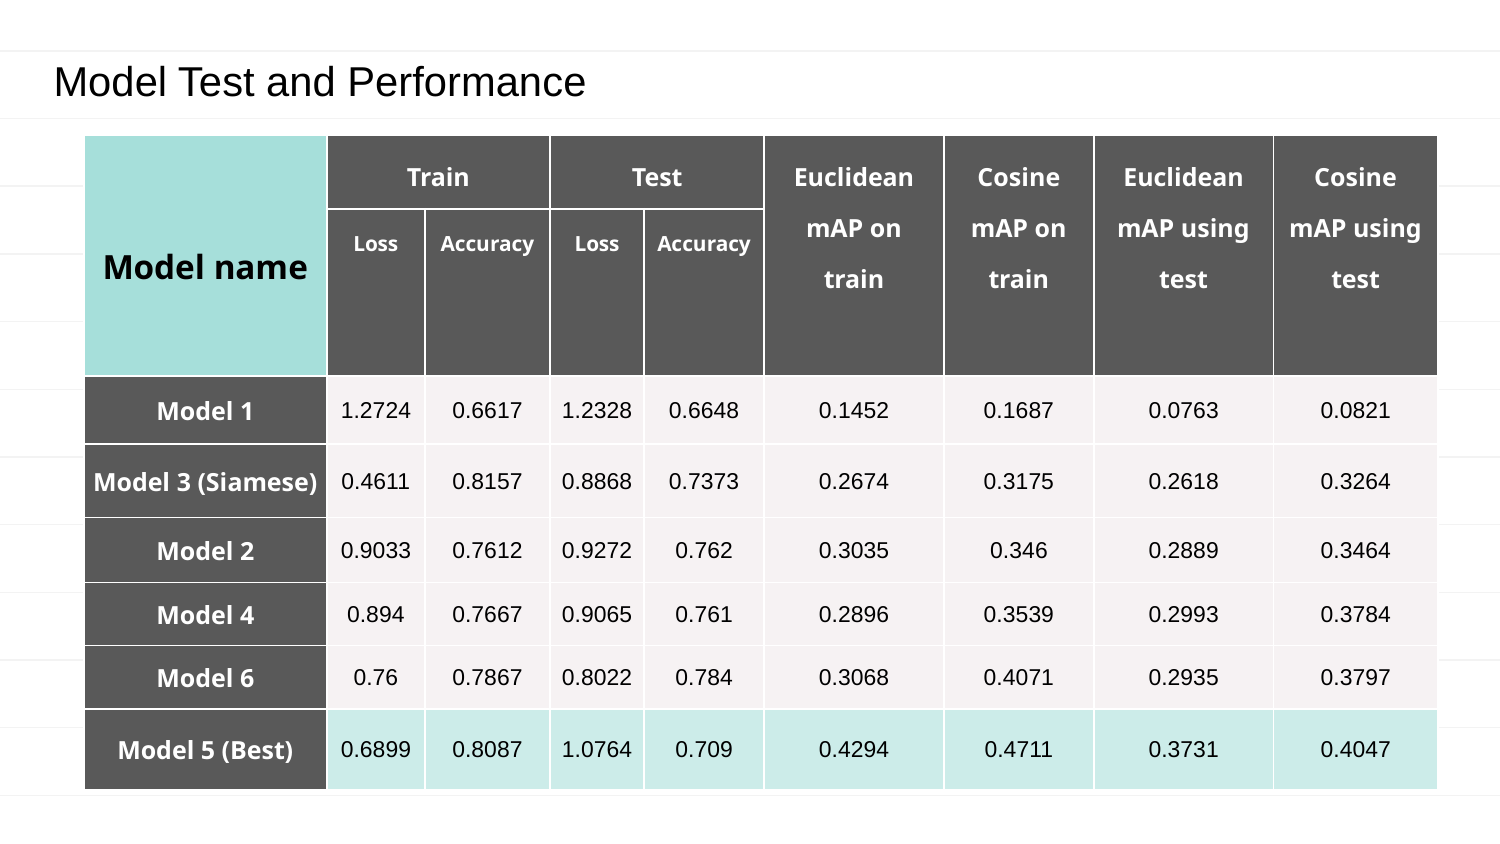

Model Test and Performance
| Model name | Train |  | Test |  | Euclidean mAP on train | Cosine mAP on train | Euclidean mAP using test | Cosine mAP using test |
| --- | --- | --- | --- | --- | --- | --- | --- | --- |
|  | Loss | Accuracy | Loss | Accuracy |  |  |  |  |
| Model 1 | 1.2724 | 0.6617 | 1.2328 | 0.6648 | 0.1452 | 0.1687 | 0.0763 | 0.0821 |
| Model 3 (Siamese) | 0.4611 | 0.8157 | 0.8868 | 0.7373 | 0.2674 | 0.3175 | 0.2618 | 0.3264 |
| Model 2 | 0.9033 | 0.7612 | 0.9272 | 0.762 | 0.3035 | 0.346 | 0.2889 | 0.3464 |
| Model 4 | 0.894 | 0.7667 | 0.9065 | 0.761 | 0.2896 | 0.3539 | 0.2993 | 0.3784 |
| Model 6 | 0.76 | 0.7867 | 0.8022 | 0.784 | 0.3068 | 0.4071 | 0.2935 | 0.3797 |
| Model 5 (Best) | 0.6899 | 0.8087 | 1.0764 | 0.709 | 0.4294 | 0.4711 | 0.3731 | 0.4047 |